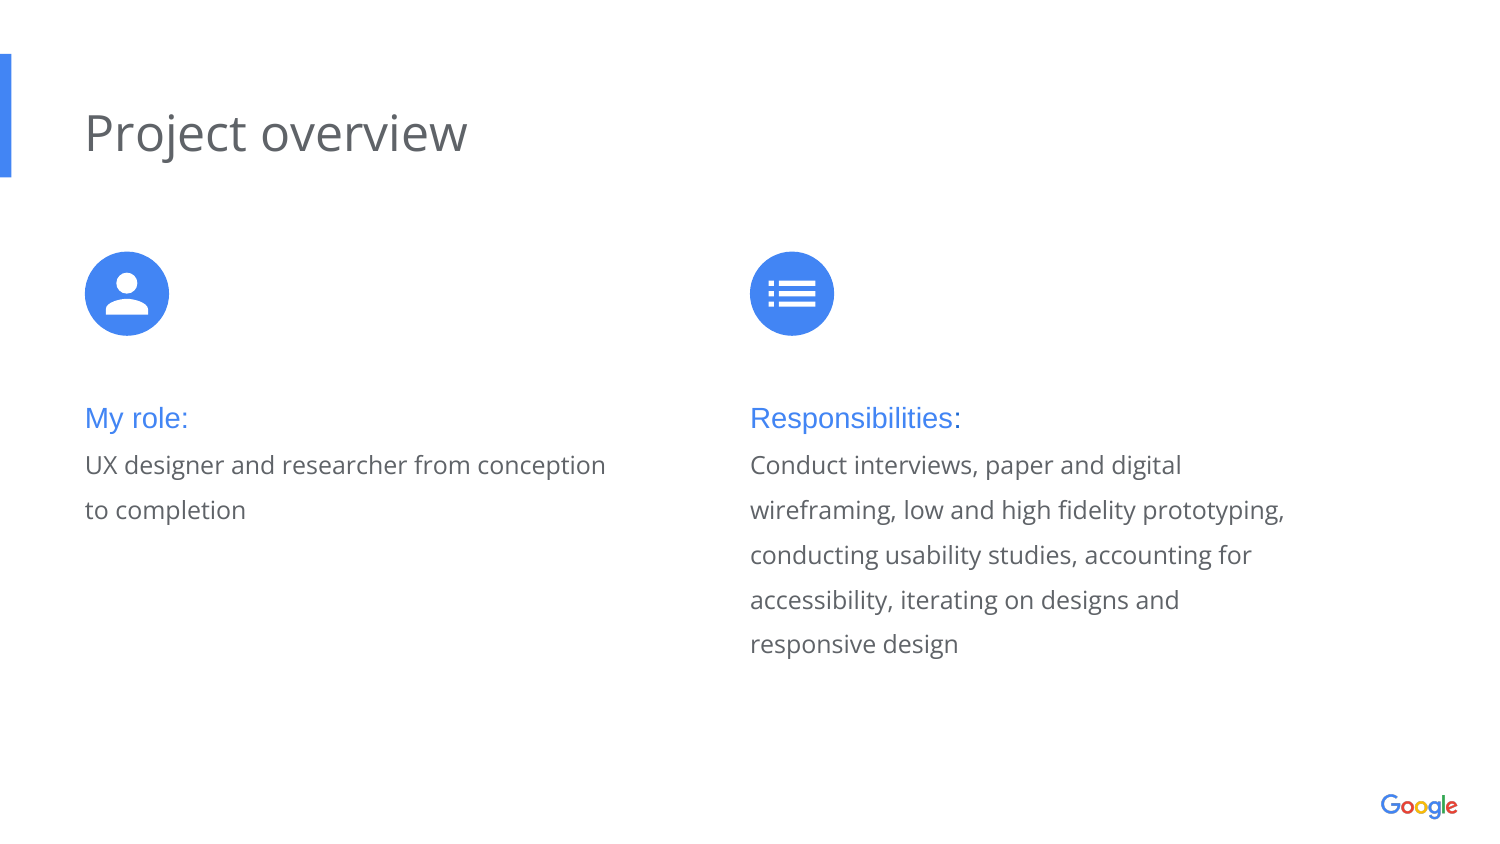

Project overview

My role:
UX designer and researcher from conception to completion
Responsibilities:
Conduct interviews, paper and digital wireframing, low and high fidelity prototyping, conducting usability studies, accounting for accessibility, iterating on designs and responsive design